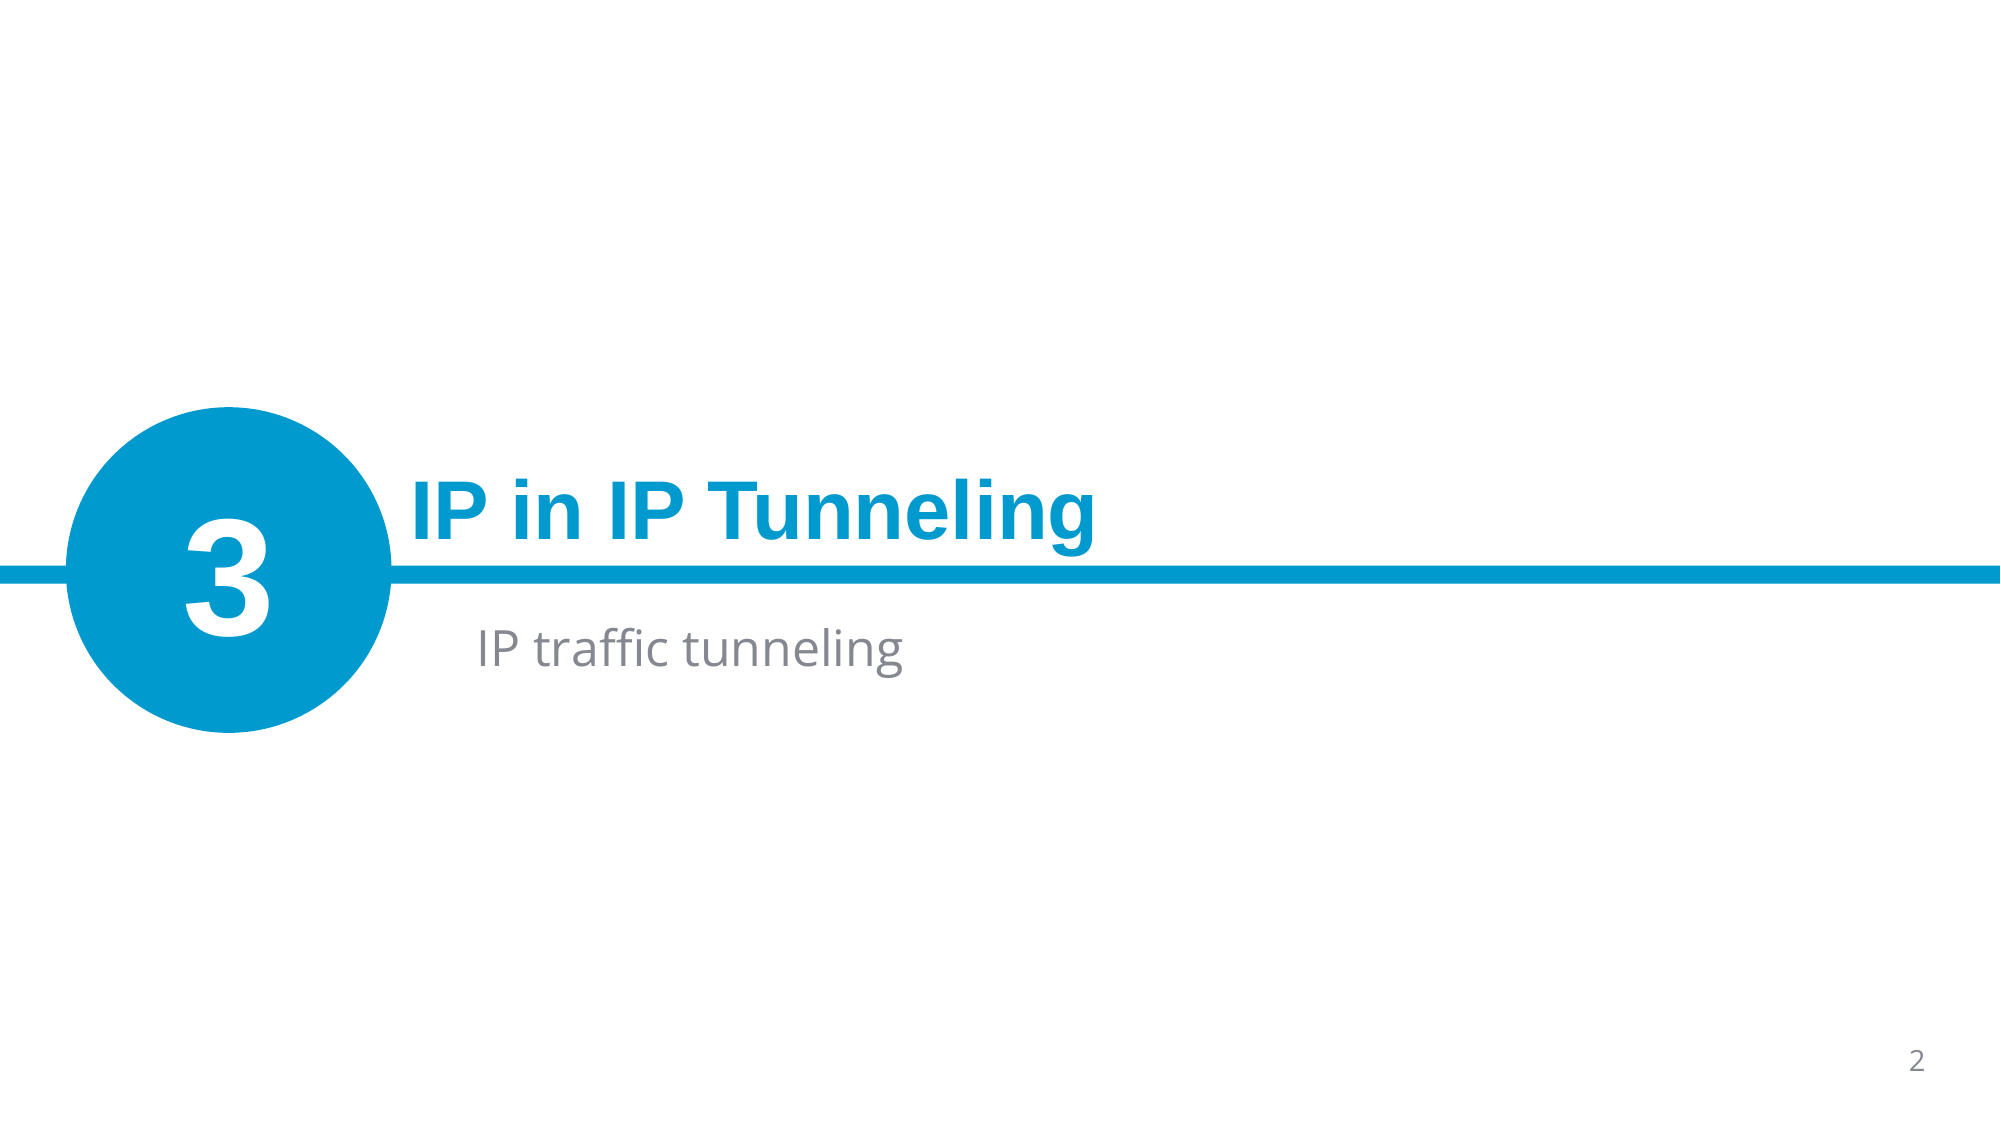

# IP in IP Tunneling
3

IP traffic tunneling